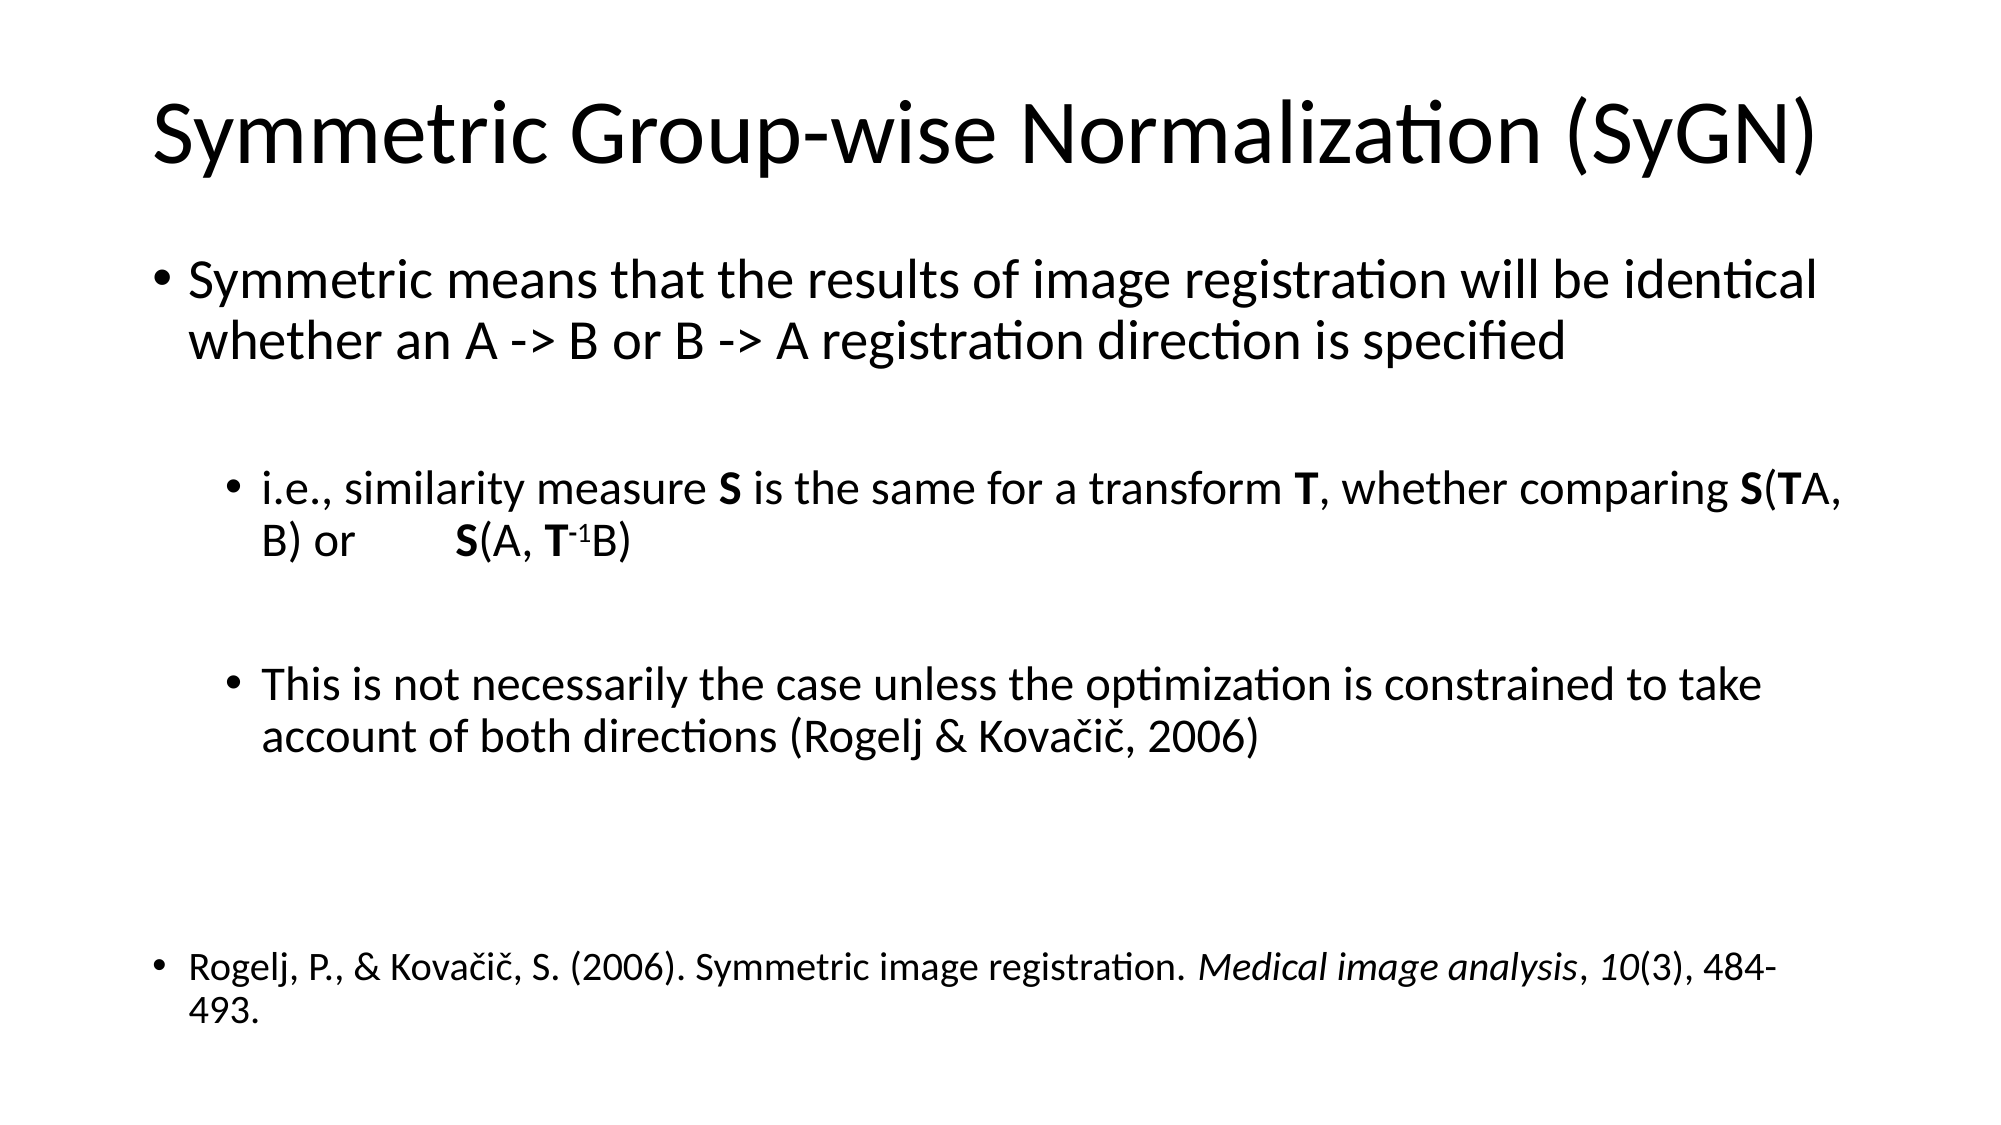

# Symmetric Group-wise Normalization (SyGN)
Symmetric means that the results of image registration will be identical whether an A -> B or B -> A registration direction is specified

i.e., similarity measure S is the same for a transform T, whether comparing S(TA, B) or         S(A, T-1B)

This is not necessarily the case unless the optimization is constrained to take account of both directions (Rogelj & Kovačič, 2006)

Rogelj, P., & Kovačič, S. (2006). Symmetric image registration. Medical image analysis, 10(3), 484-493.